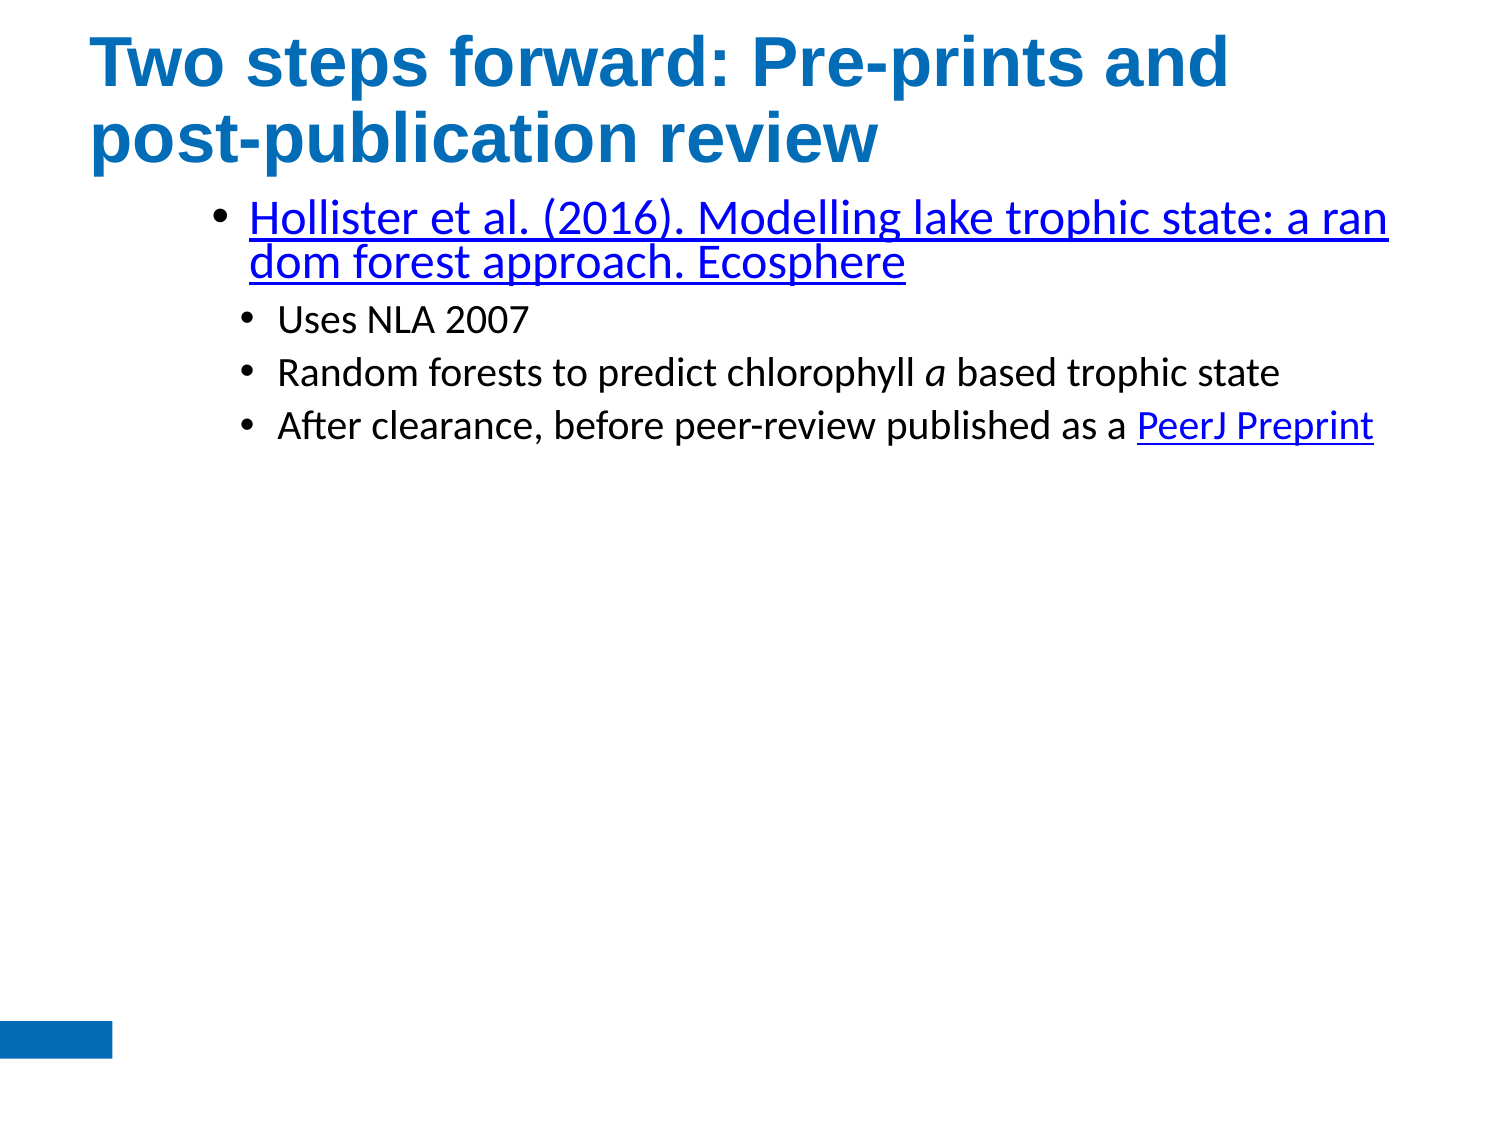

# Two steps forward: Pre-prints and post-publication review
Hollister et al. (2016). Modelling lake trophic state: a random forest approach. Ecosphere
Uses NLA 2007
Random forests to predict chlorophyll a based trophic state
After clearance, before peer-review published as a PeerJ Preprint